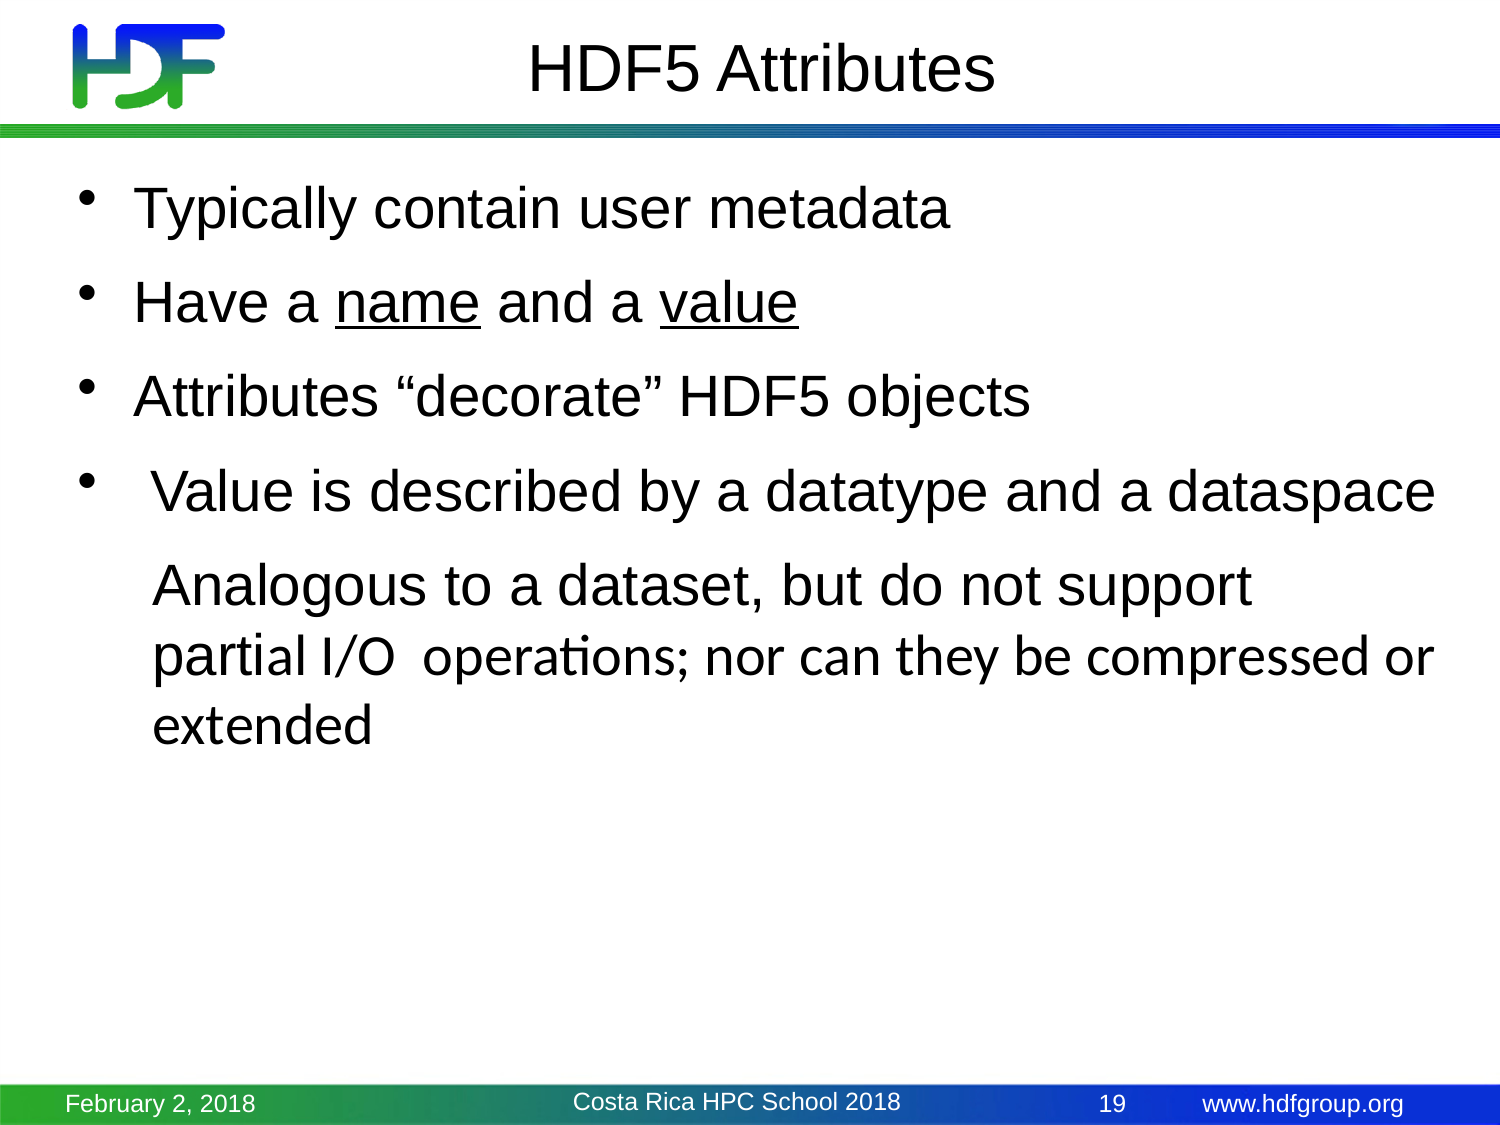

# HDF5 Attributes
Typically contain user metadata
Have a name and a value
Attributes “decorate” HDF5 objects
 Value is described by a datatype and a dataspace
Analogous to a dataset, but do not support       partial I/O  operations; nor can they be compressed or extended

Costa Rica HPC School 2018
February 2, 2018
19